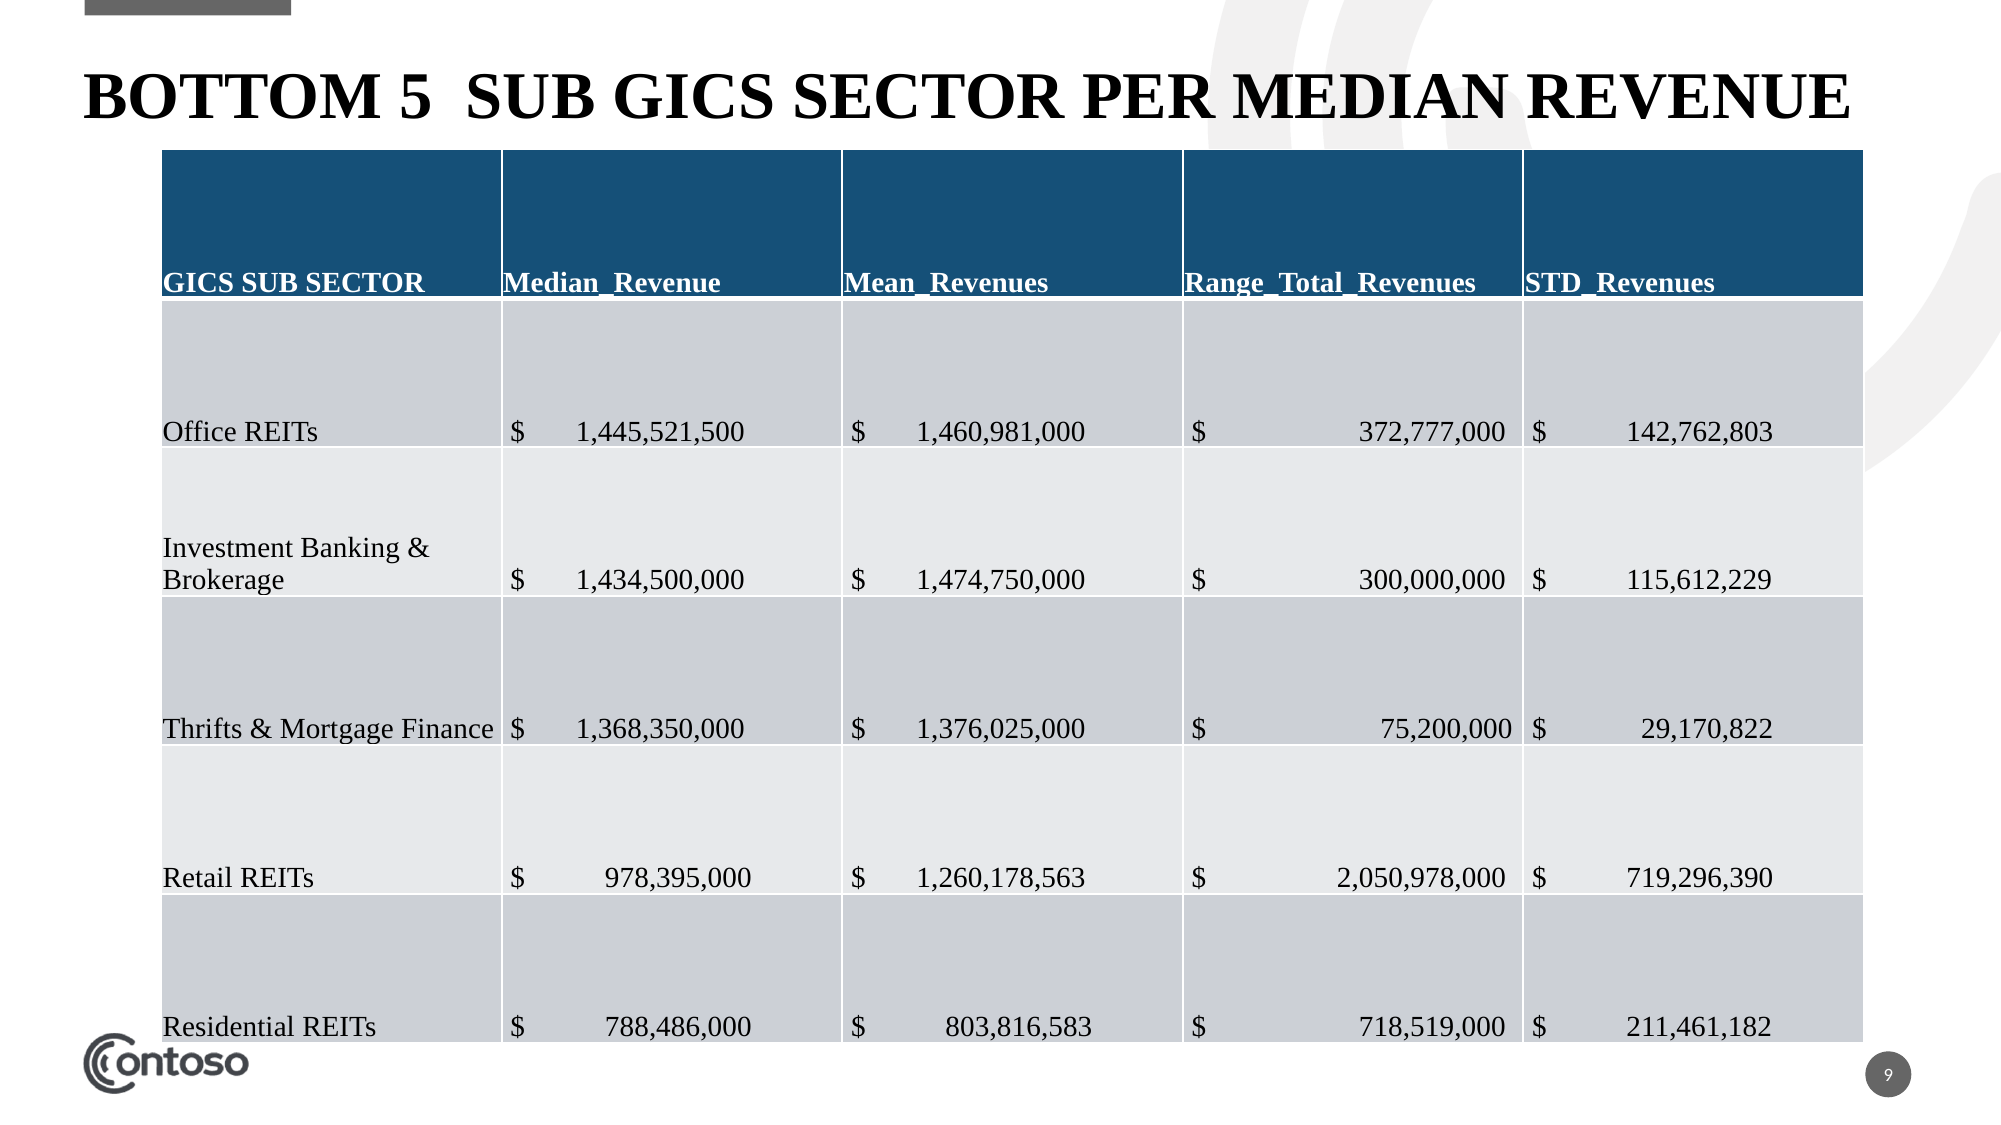

# Bottom 5  Sub GICS sector Per Median Revenue
| GICS SUB SECTOR | Median\_Revenue | Mean\_Revenues | Range\_Total\_Revenues | STD\_Revenues |
| --- | --- | --- | --- | --- |
| Office REITs | $ 1,445,521,500 | $ 1,460,981,000 | $ 372,777,000 | $ 142,762,803 |
| Investment Banking & Brokerage | $ 1,434,500,000 | $ 1,474,750,000 | $ 300,000,000 | $ 115,612,229 |
| Thrifts & Mortgage Finance | $ 1,368,350,000 | $ 1,376,025,000 | $ 75,200,000 | $ 29,170,822 |
| Retail REITs | $ 978,395,000 | $ 1,260,178,563 | $ 2,050,978,000 | $ 719,296,390 |
| Residential REITs | $ 788,486,000 | $ 803,816,583 | $ 718,519,000 | $ 211,461,182 |
9